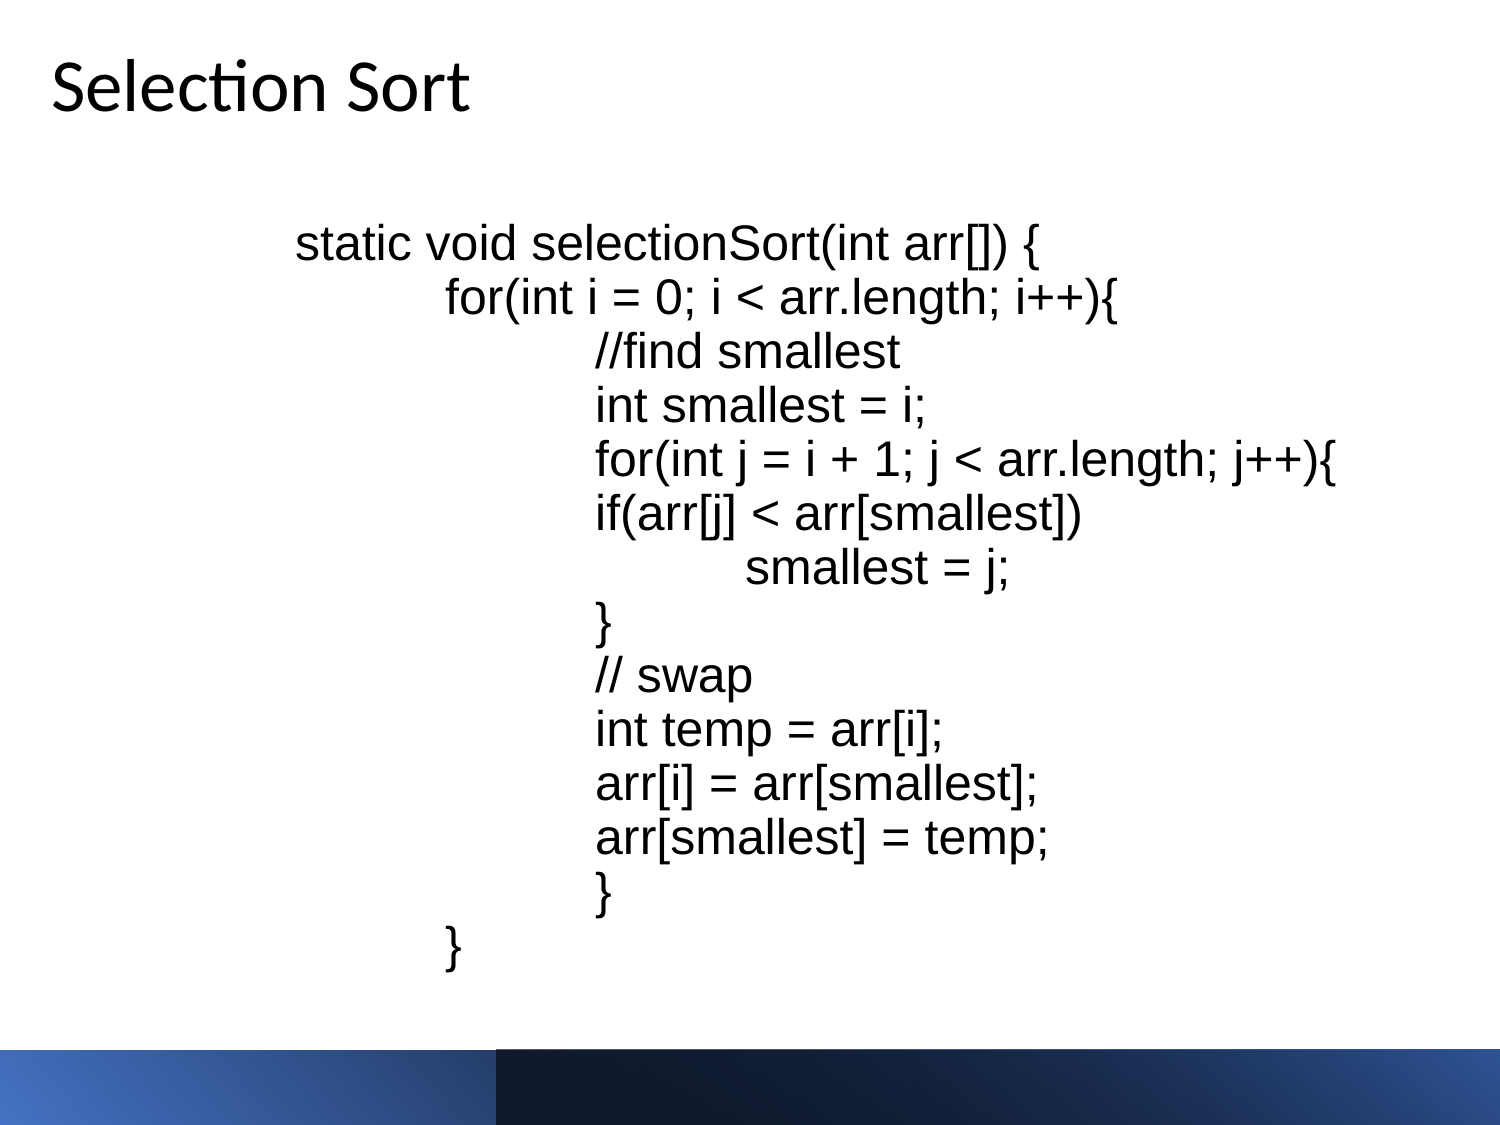

# Selection Sort
	static void selectionSort(int arr[]) {
		for(int i = 0; i < arr.length; i++){
			//find smallest
			int smallest = i;
			for(int j = i + 1; j < arr.length; j++){
			if(arr[j] < arr[smallest])
				smallest = j;
			}
			// swap
			int temp = arr[i];
			arr[i] = arr[smallest];
			arr[smallest] = temp;
			}
		}